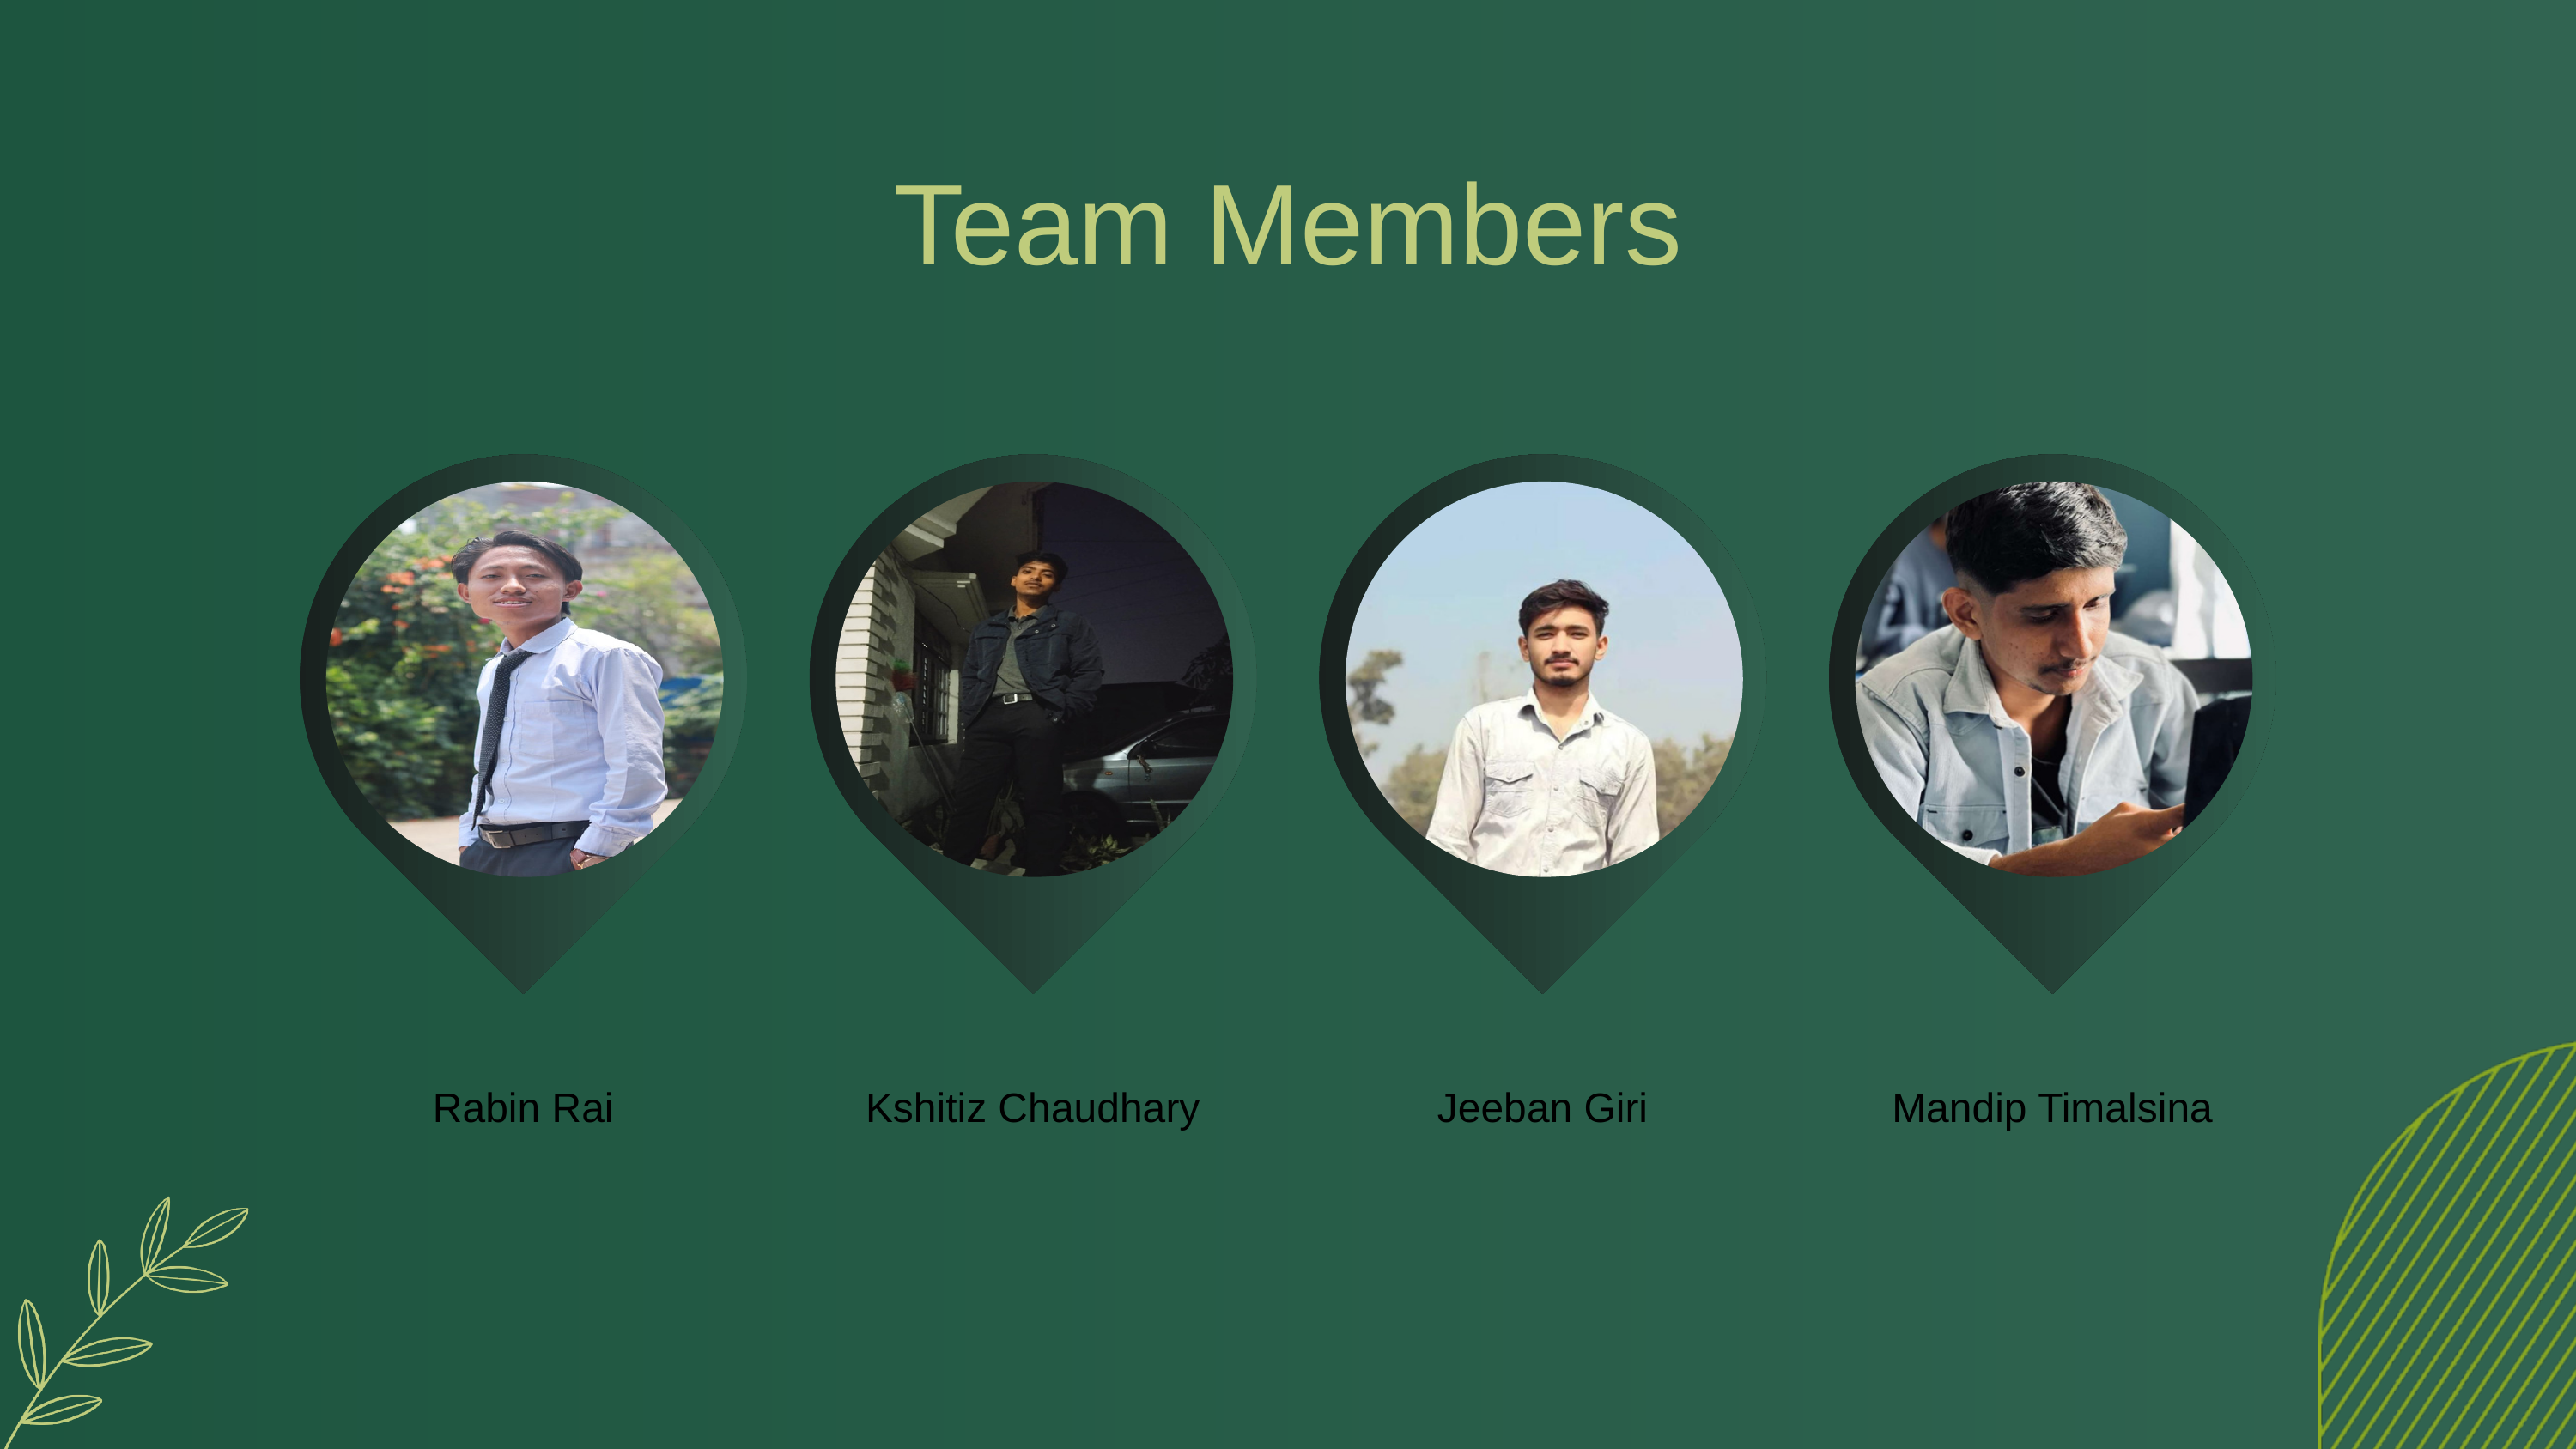

Team Members

Rabin Rai
Kshitiz Chaudhary
Jeeban Giri
Mandip Timalsina